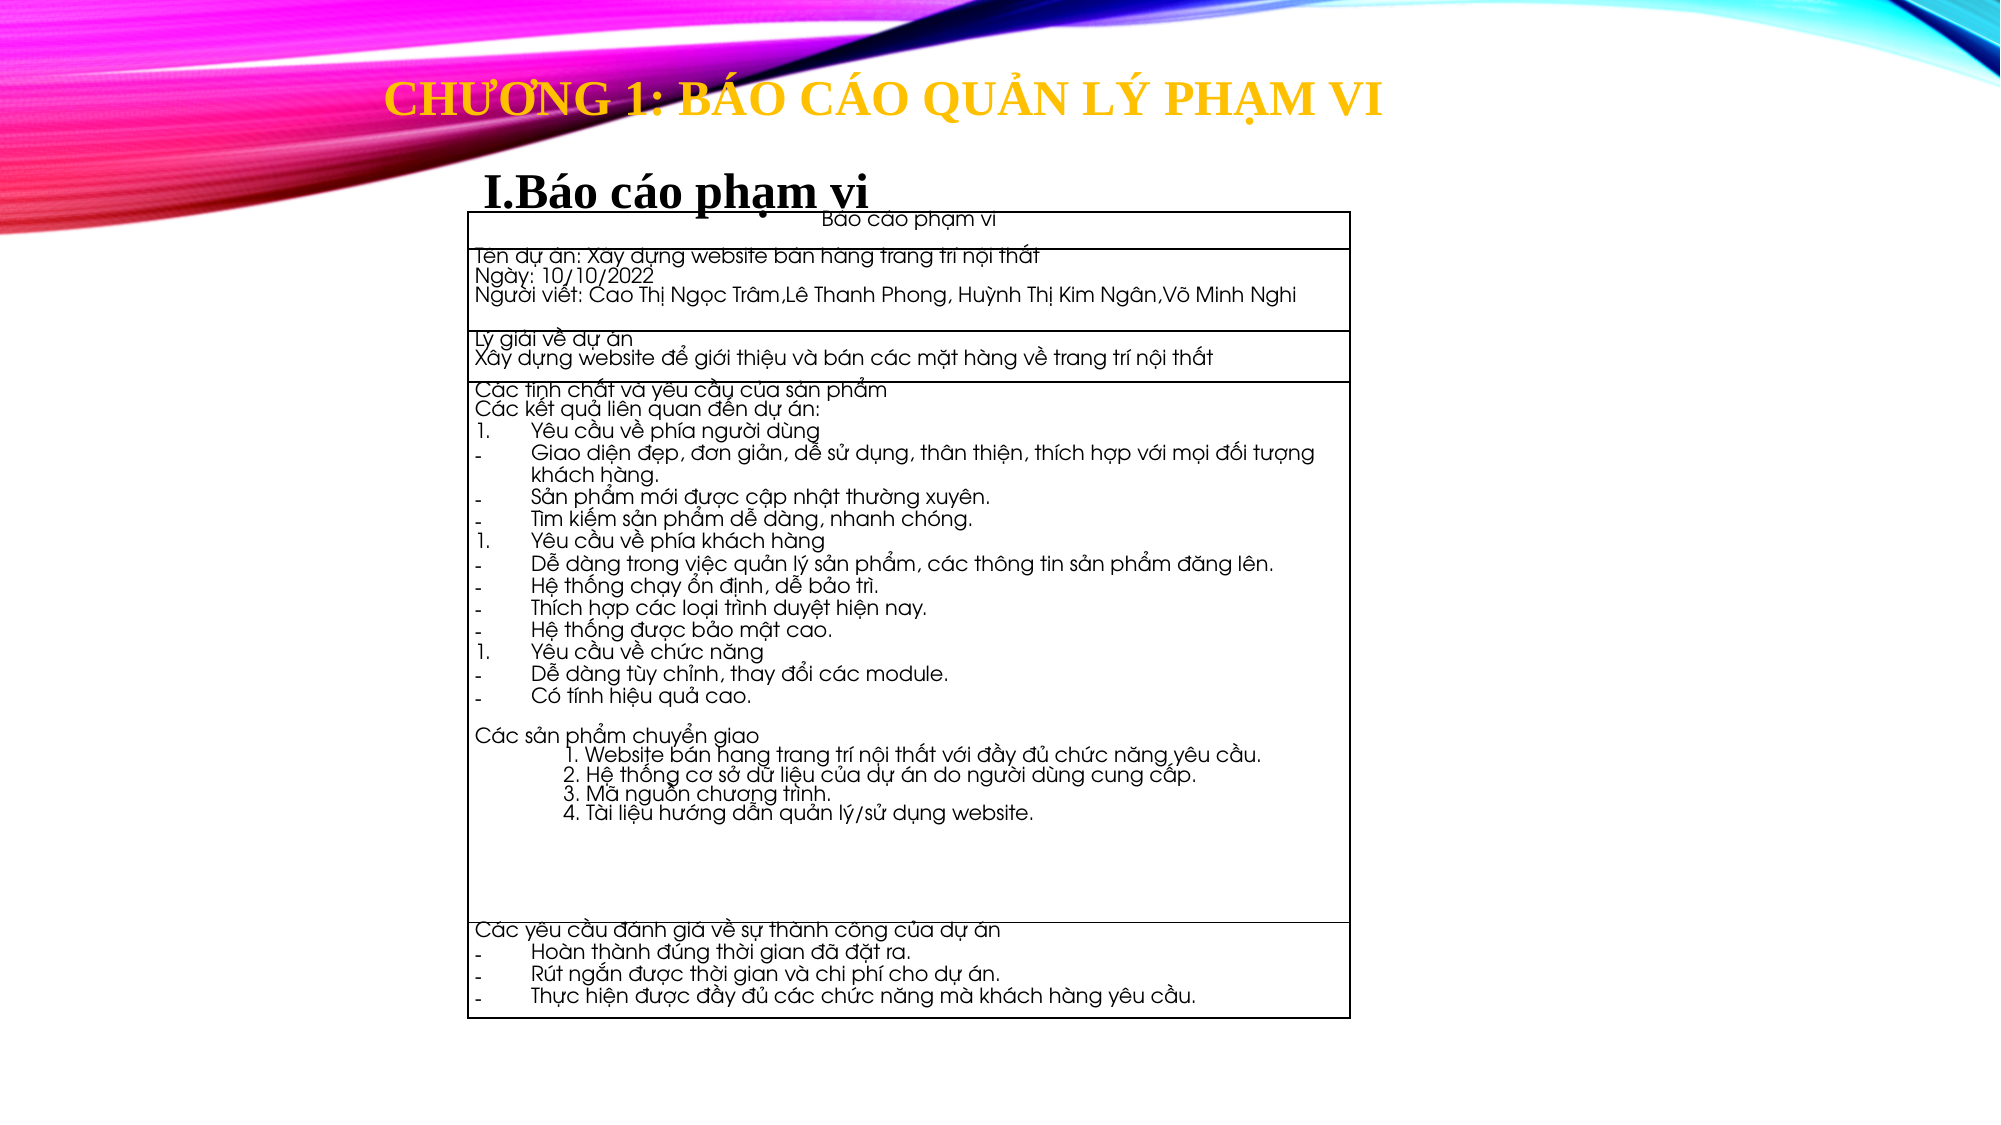

CHƯƠNG 1: BÁO CÁO QUẢN LÝ PHẠM VI
I.Báo cáo phạm vi
| Báo cáo phạm vi |
| --- |
| Tên dự án: Xây dựng website bán hàng trang trí nội thất Ngày: 10/10/2022 Người viết: Cao Thị Ngọc Trâm,Lê Thanh Phong, Huỳnh Thị Kim Ngân,Võ Minh Nghi |
| Lý giải về dự án Xây dựng website để giới thiệu và bán các mặt hàng về trang trí nội thất |
| Các tính chất và yêu cầu của sản phẩm Các kết quả liên quan đến dự án: Yêu cầu về phía người dùng Giao diện đẹp, đơn giản, dễ sử dụng, thân thiện, thích hợp với mọi đối tượng khách hàng. Sản phẩm mới được cập nhật thường xuyên. Tìm kiếm sản phẩm dễ dàng, nhanh chóng. Yêu cầu về phía khách hàng Dễ dàng trong việc quản lý sản phẩm, các thông tin sản phẩm đăng lên. Hệ thống chạy ổn định, dễ bảo trì. Thích hợp các loại trình duyệt hiện nay. Hệ thống được bảo mật cao. Yêu cầu về chức năng Dễ dàng tùy chỉnh, thay đổi các module. Có tính hiệu quả cao. Các sản phẩm chuyển giao 1. Website bán hang trang trí nội thất với đầy đủ chức năng yêu cầu. 2. Hệ thống cơ sở dữ liệu của dự án do người dùng cung cấp. 3. Mã nguồn chương trình. 4. Tài liệu hướng dẫn quản lý/sử dụng website. |
| Các yêu cầu đánh giá về sự thành công của dự án Hoàn thành đúng thời gian đã đặt ra. Rút ngắn được thời gian và chi phí cho dự án. Thực hiện được đầy đủ các chức năng mà khách hàng yêu cầu. |